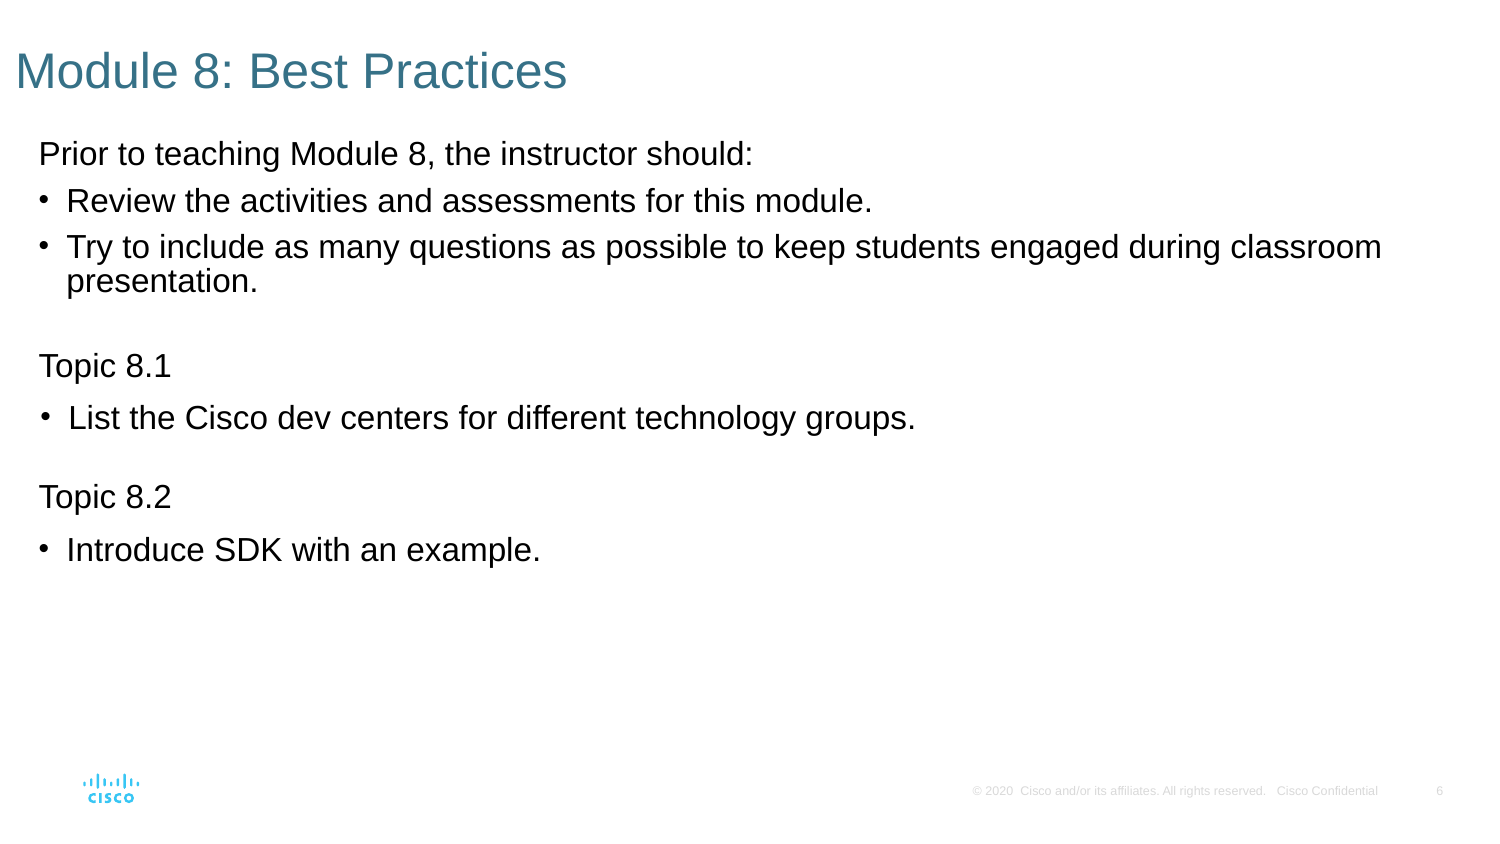

# Module 8: Best Practices
Prior to teaching Module 8, the instructor should:
Review the activities and assessments for this module.
Try to include as many questions as possible to keep students engaged during classroom presentation.

Topic 8.1
List the Cisco dev centers for different technology groups.

Topic 8.2
Introduce SDK with an example.